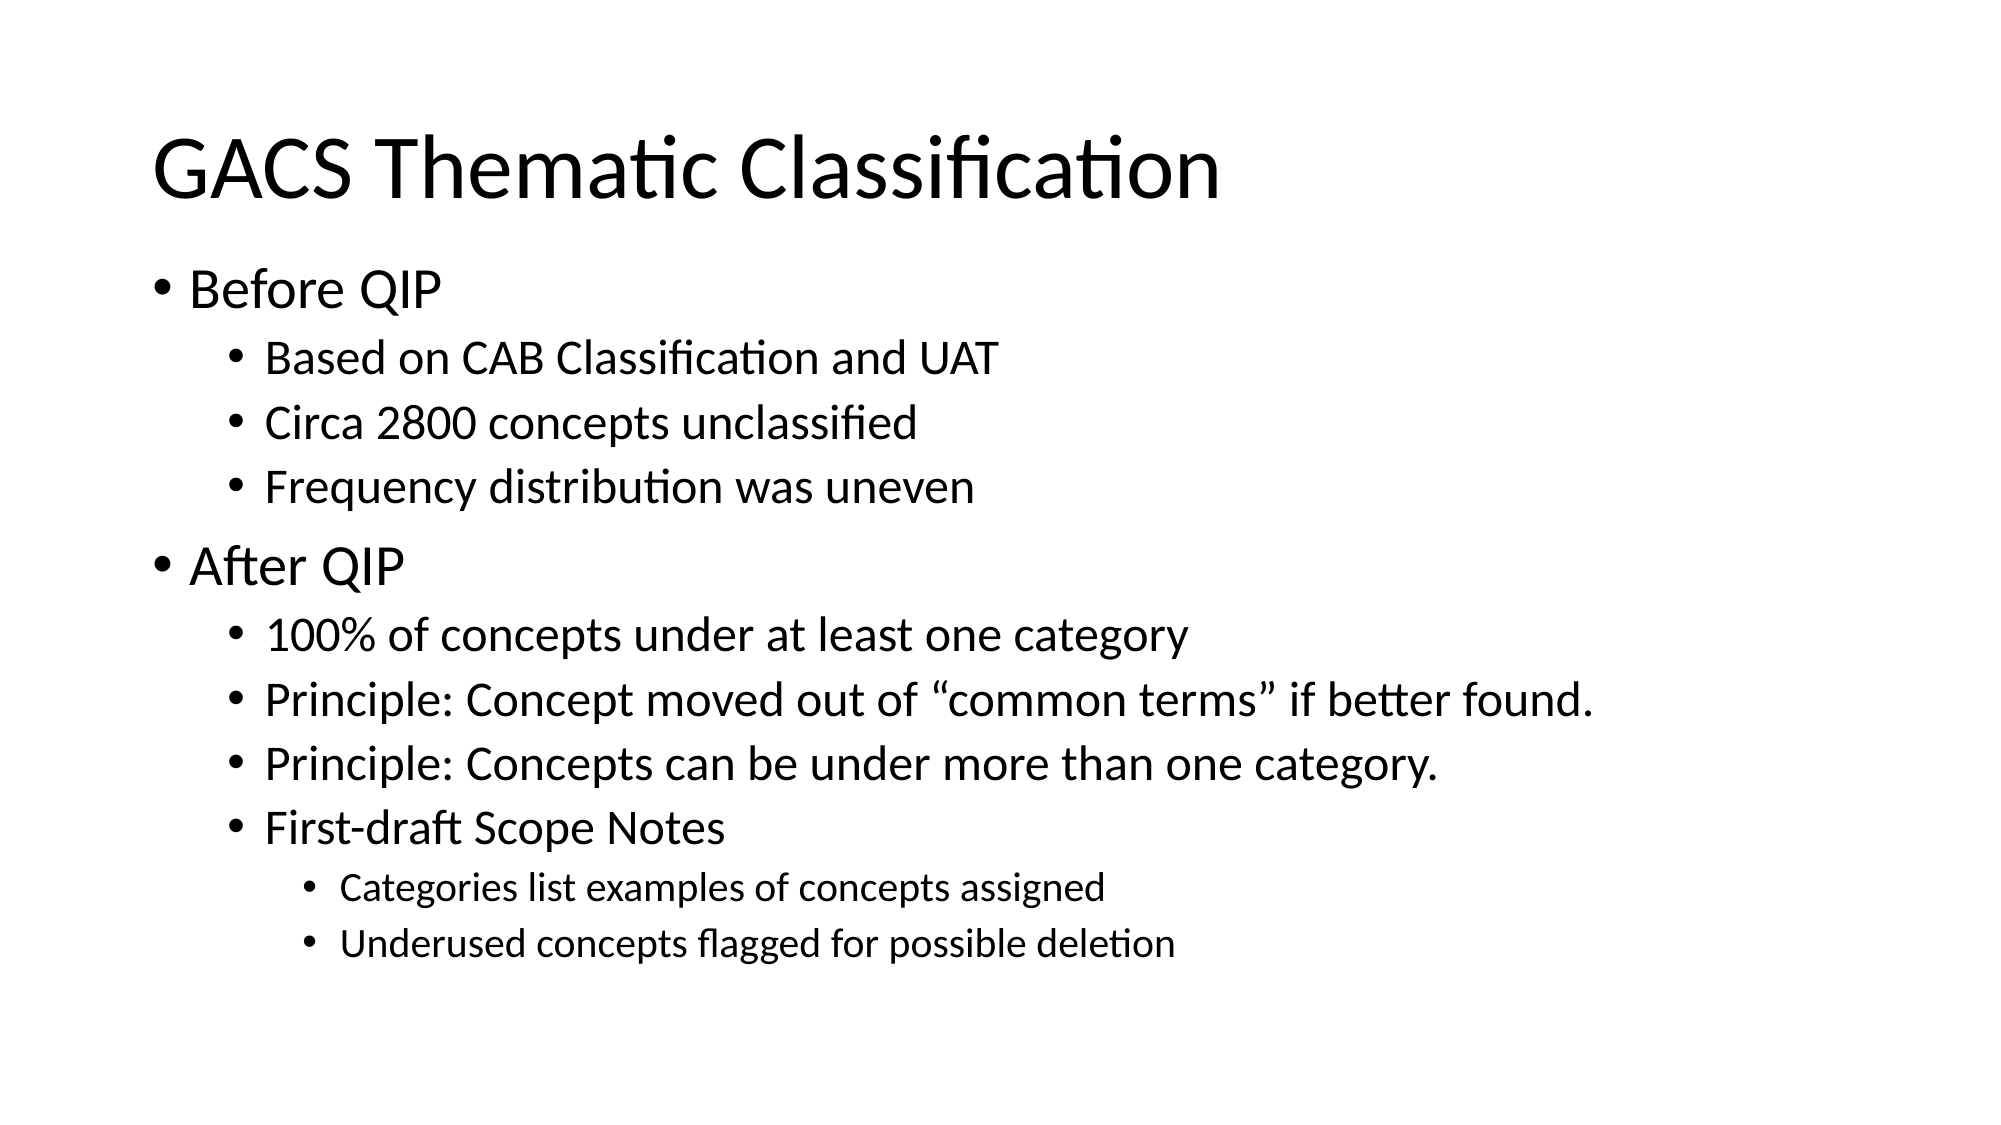

# GACS Thematic Classification
Before QIP
Based on CAB Classification and UAT
Circa 2800 concepts unclassified
Frequency distribution was uneven
After QIP
100% of concepts under at least one category
Principle: Concept moved out of “common terms” if better found.
Principle: Concepts can be under more than one category.
First-draft Scope Notes
Categories list examples of concepts assigned
Underused concepts flagged for possible deletion